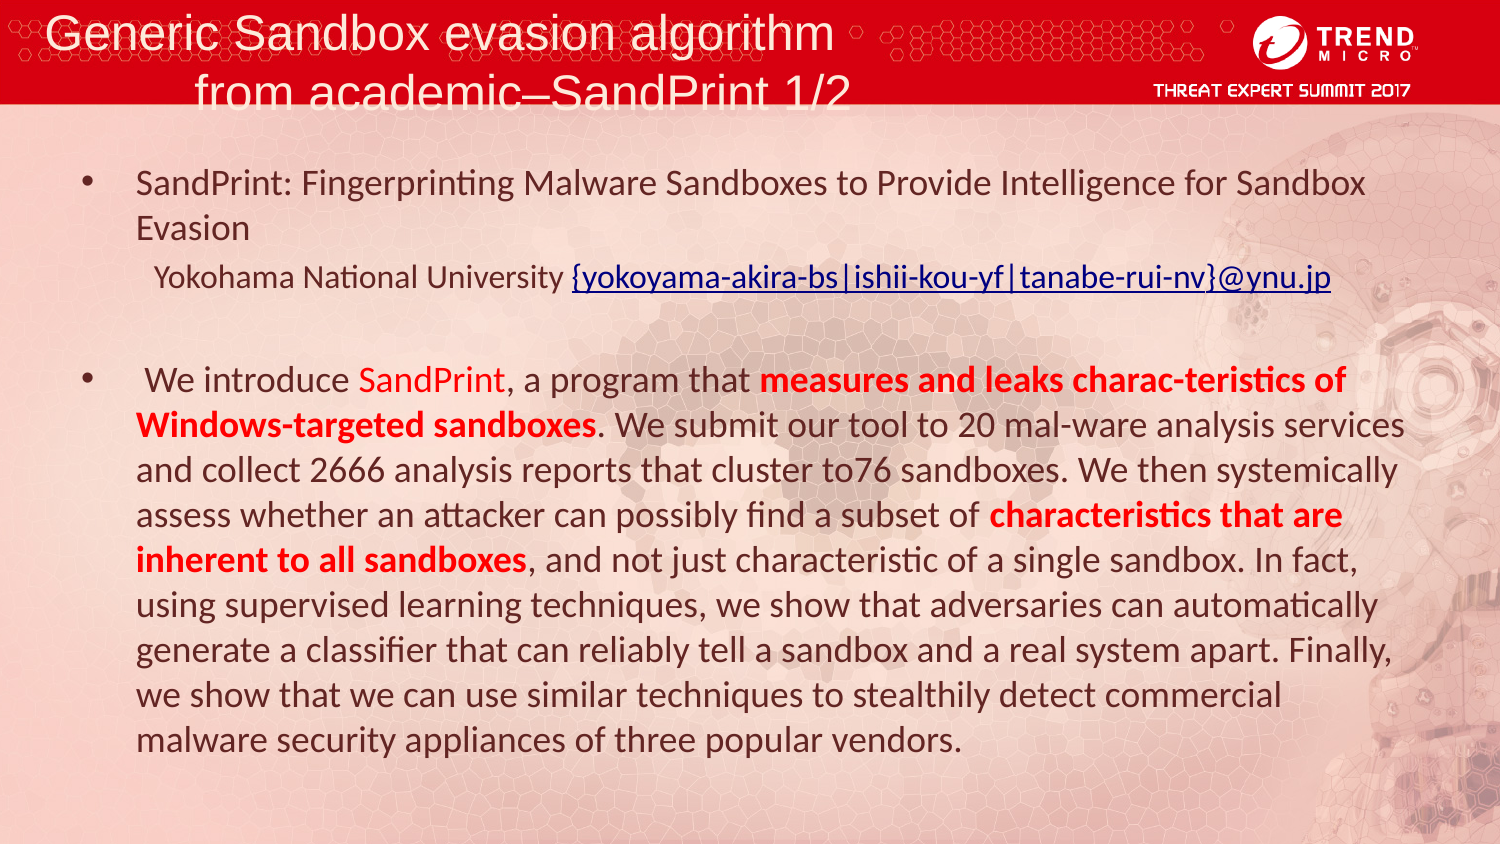

# Generic Sandbox evasion algorithm from academic–SandPrint 1/2
SandPrint: Fingerprinting Malware Sandboxes to Provide Intelligence for Sandbox Evasion
Yokohama National University {yokoyama-akira-bs|ishii-kou-yf|tanabe-rui-nv}@ynu.jp

 We introduce SandPrint, a program that measures and leaks charac-teristics of Windows-targeted sandboxes. We submit our tool to 20 mal-ware analysis services and collect 2666 analysis reports that cluster to76 sandboxes. We then systemically assess whether an attacker can possibly find a subset of characteristics that are inherent to all sandboxes, and not just characteristic of a single sandbox. In fact, using supervised learning techniques, we show that adversaries can automatically generate a classifier that can reliably tell a sandbox and a real system apart. Finally, we show that we can use similar techniques to stealthily detect commercial malware security appliances of three popular vendors.